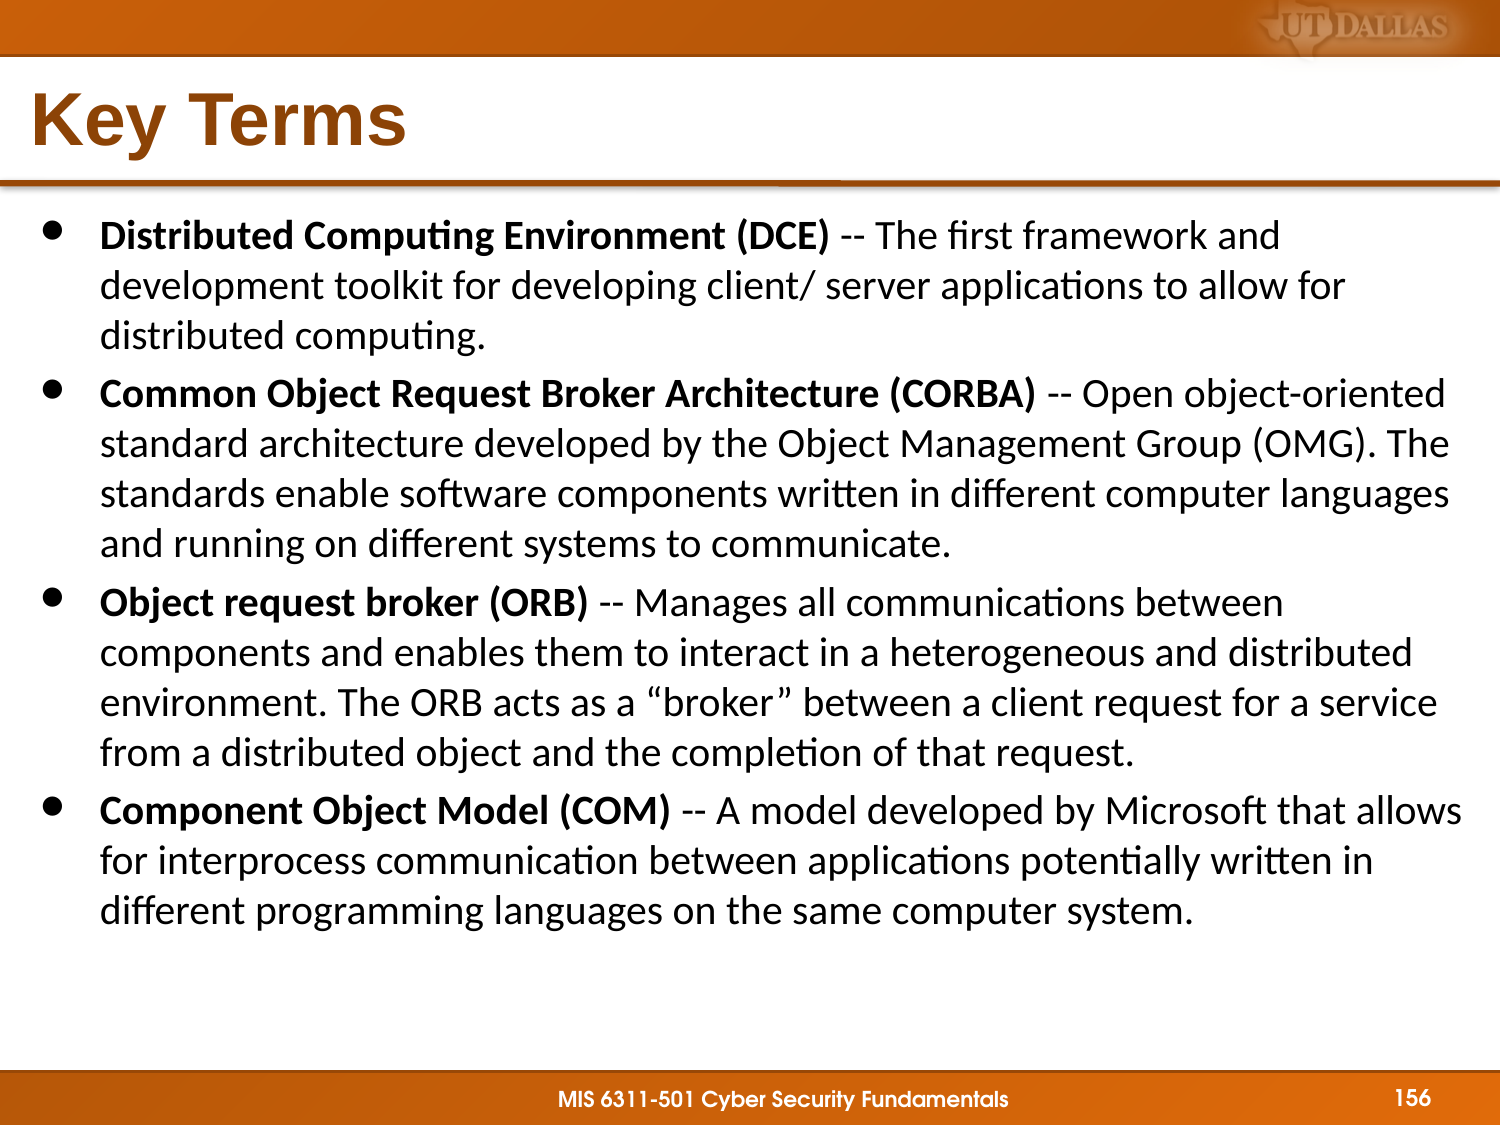

# Key Terms
Distributed Computing Environment (DCE) -- The first framework and development toolkit for developing client/ server applications to allow for distributed computing.
Common Object Request Broker Architecture (CORBA) -- Open object-oriented standard architecture developed by the Object Management Group (OMG). The standards enable software components written in different computer languages and running on different systems to communicate.
Object request broker (ORB) -- Manages all communications between components and enables them to interact in a heterogeneous and distributed environment. The ORB acts as a “broker” between a client request for a service from a distributed object and the completion of that request.
Component Object Model (COM) -- A model developed by Microsoft that allows for interprocess communication between applications potentially written in different programming languages on the same computer system.
156